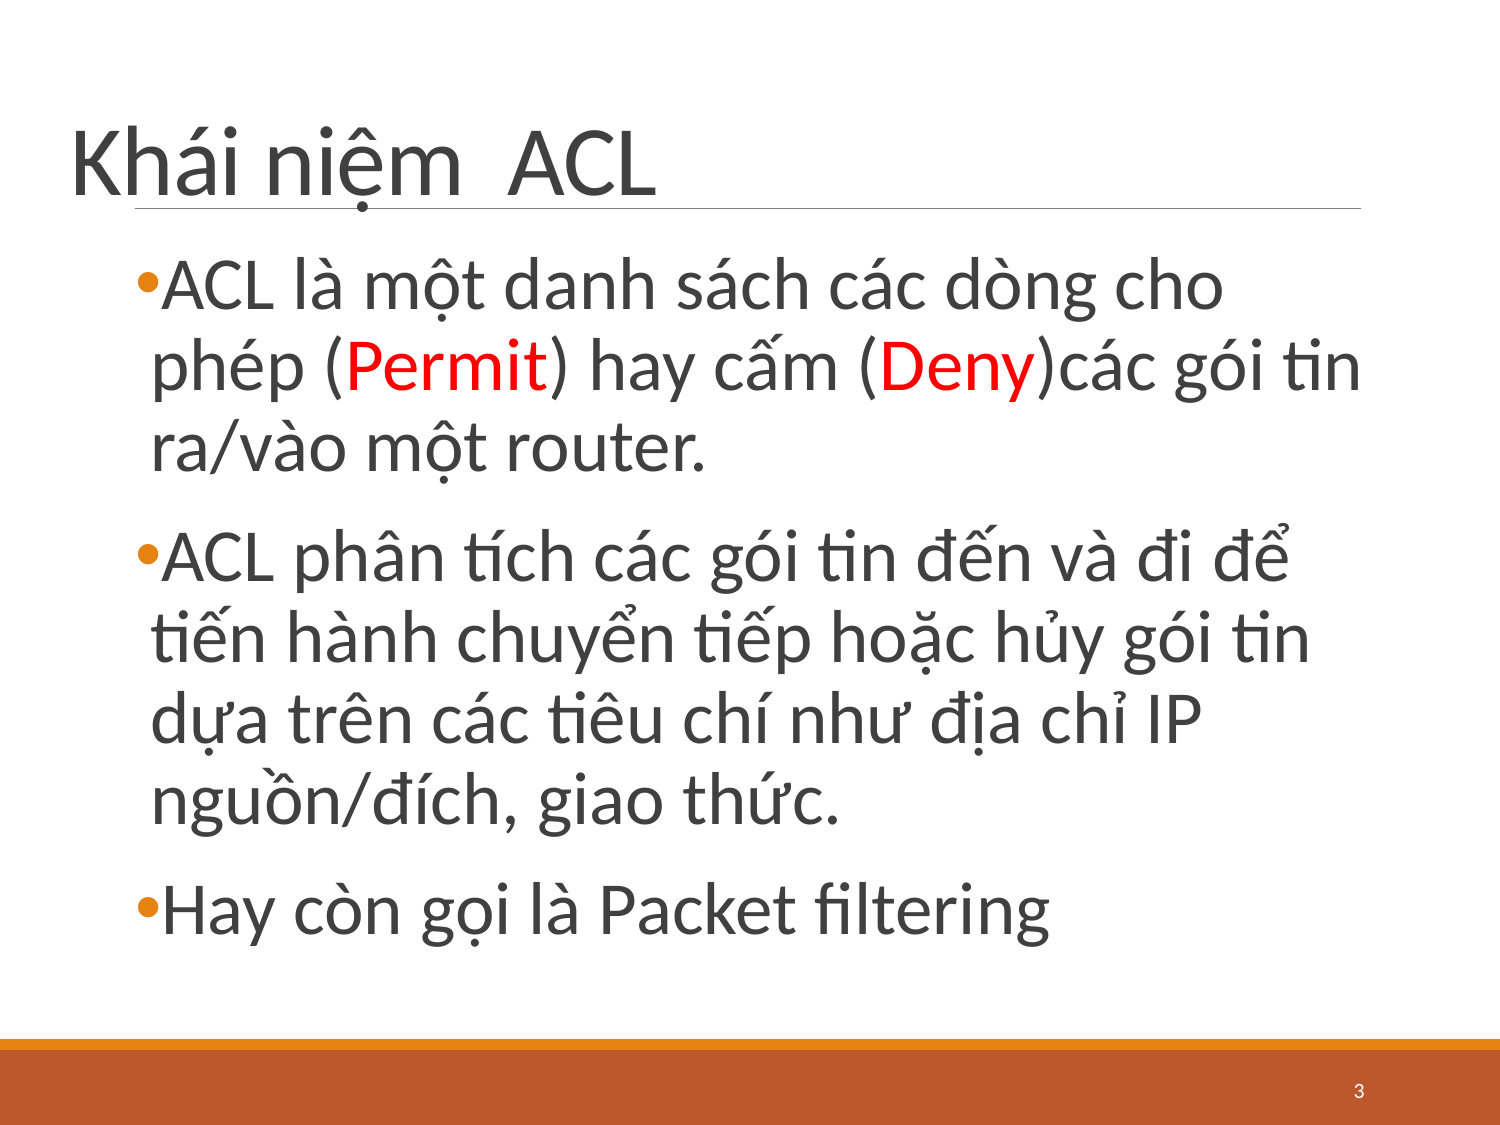

# Khái niệm  ACL
ACL là một danh sách các dòng cho phép (Permit) hay cấm (Deny)các gói tin ra/vào một router.
ACL phân tích các gói tin đến và đi để tiến hành chuyển tiếp hoặc hủy gói tin dựa trên các tiêu chí như địa chỉ IP nguồn/đích, giao thức.
Hay còn gọi là Packet filtering
3